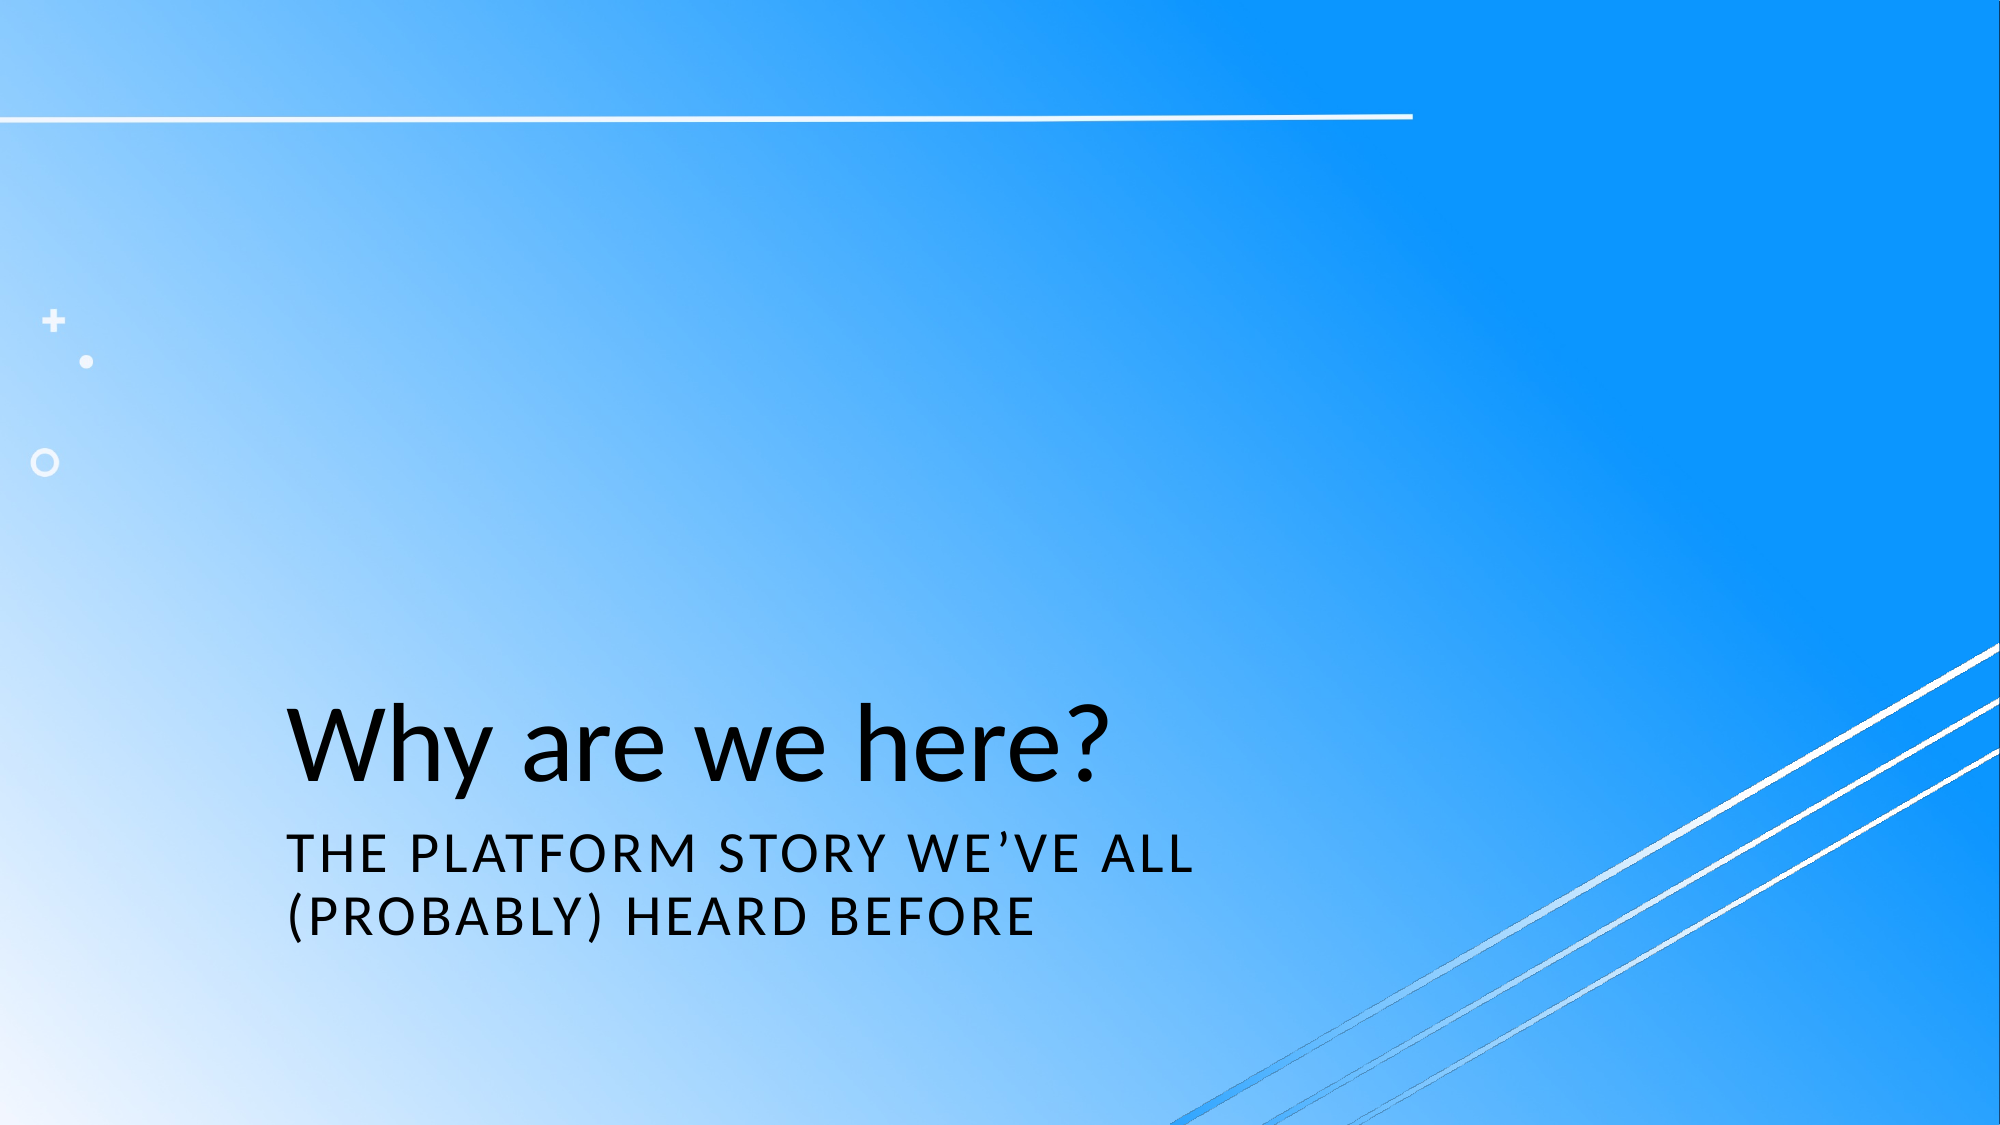

# Why are we here?
The Platform story we’ve all (probably) heard before